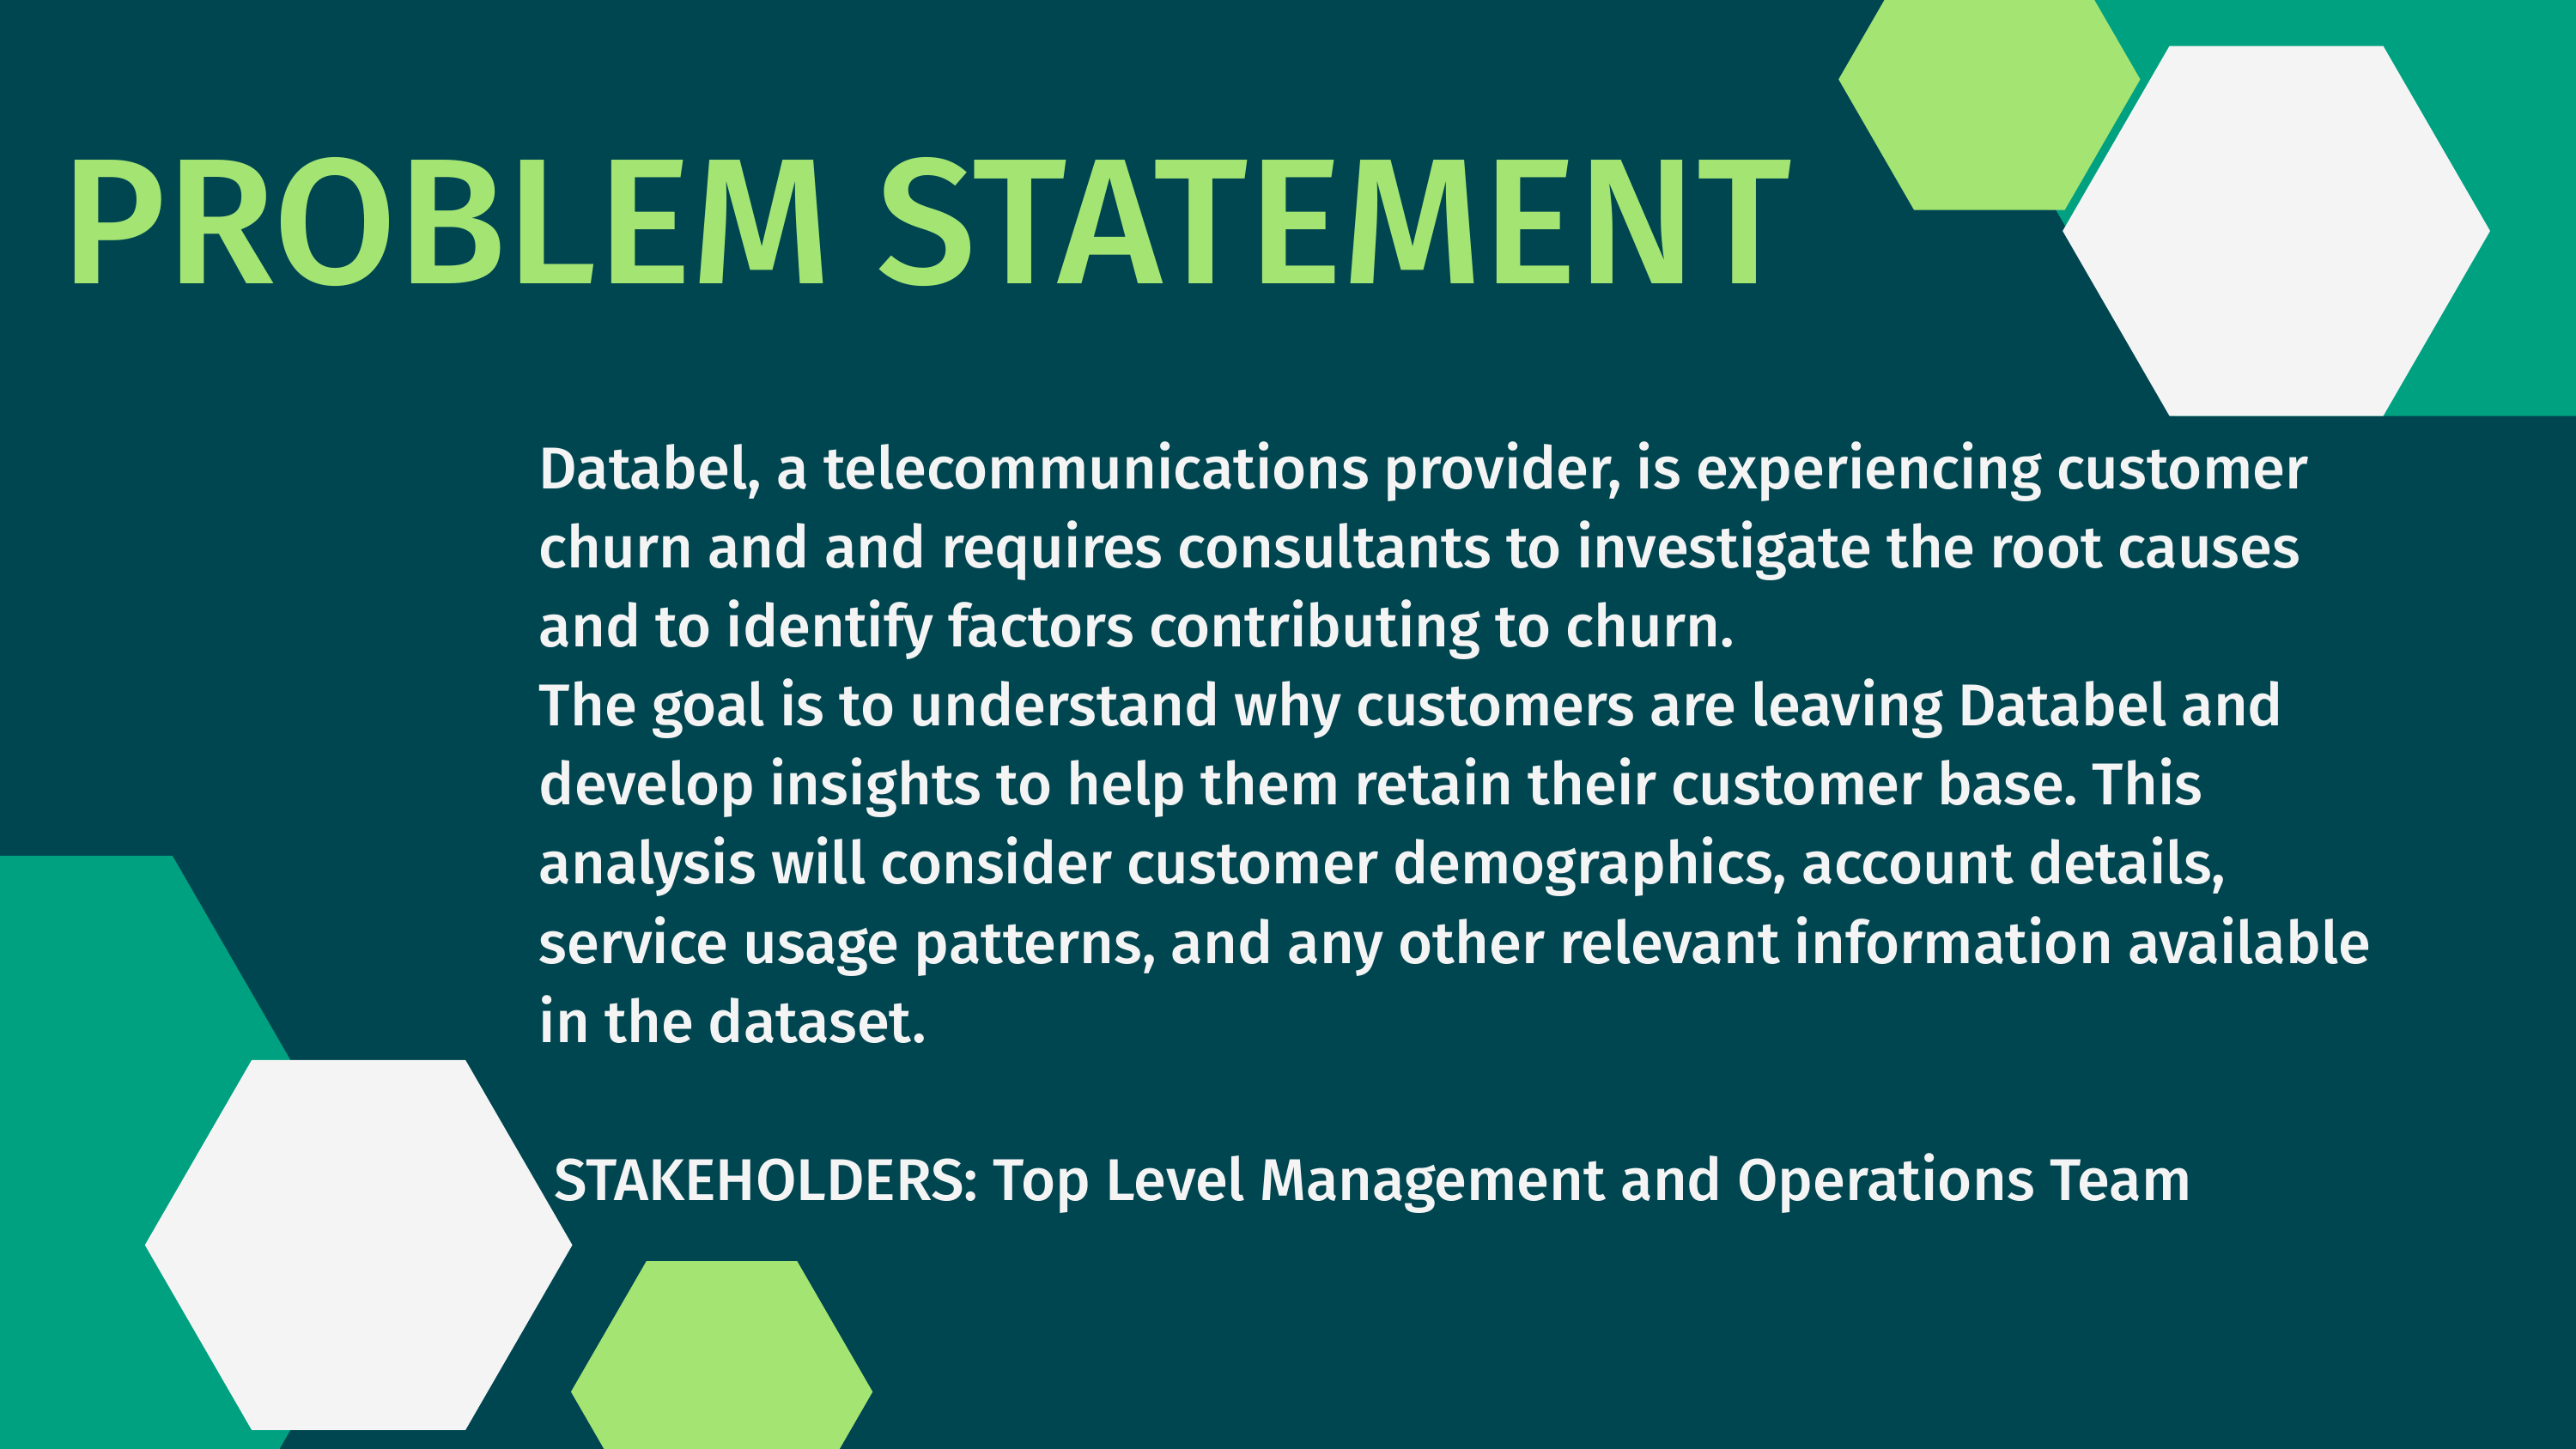

PROBLEM STATEMENT
Databel, a telecommunications provider, is experiencing customer churn and and requires consultants to investigate the root causes and to identify factors contributing to churn.
The goal is to understand why customers are leaving Databel and develop insights to help them retain their customer base. This analysis will consider customer demographics, account details, service usage patterns, and any other relevant information available in the dataset.

 STAKEHOLDERS: Top Level Management and Operations Team